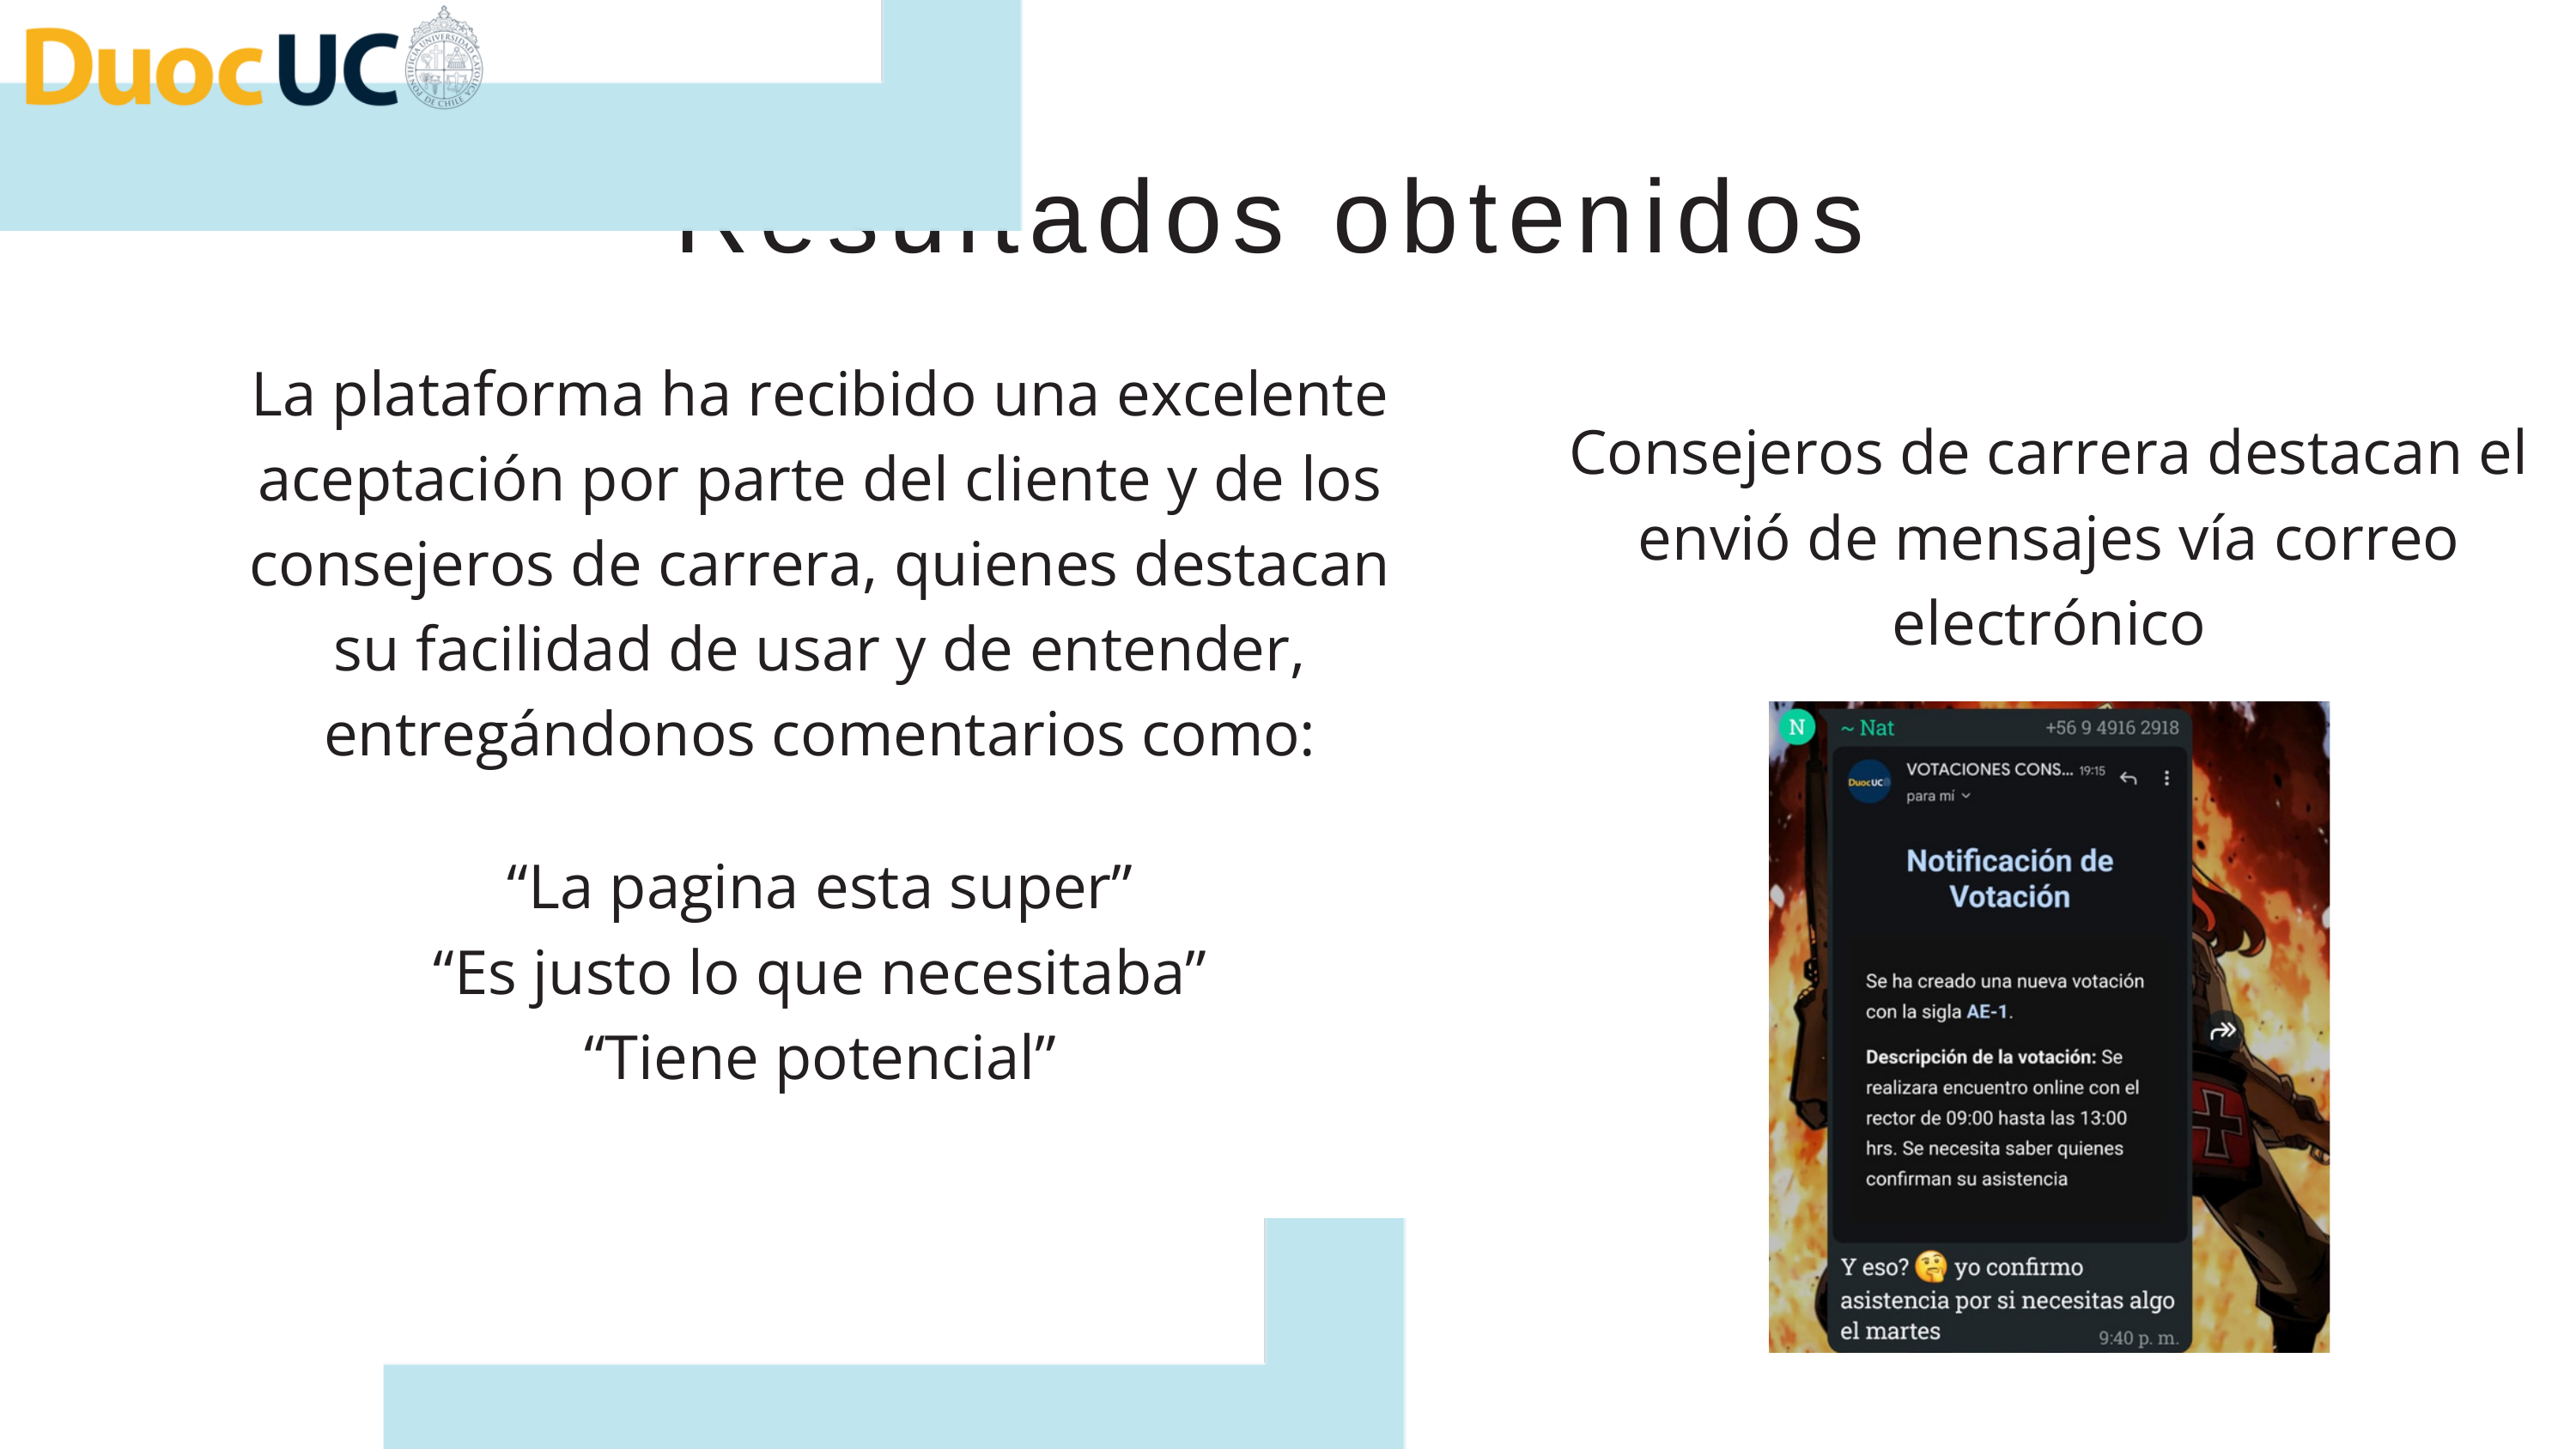

Resultados obtenidos
La plataforma ha recibido una excelente aceptación por parte del cliente y de los consejeros de carrera, quienes destacan su facilidad de usar y de entender, entregándonos comentarios como:
Consejeros de carrera destacan el envió de mensajes vía correo electrónico

“La pagina esta super”
“Es justo lo que necesitaba”
“Tiene potencial”